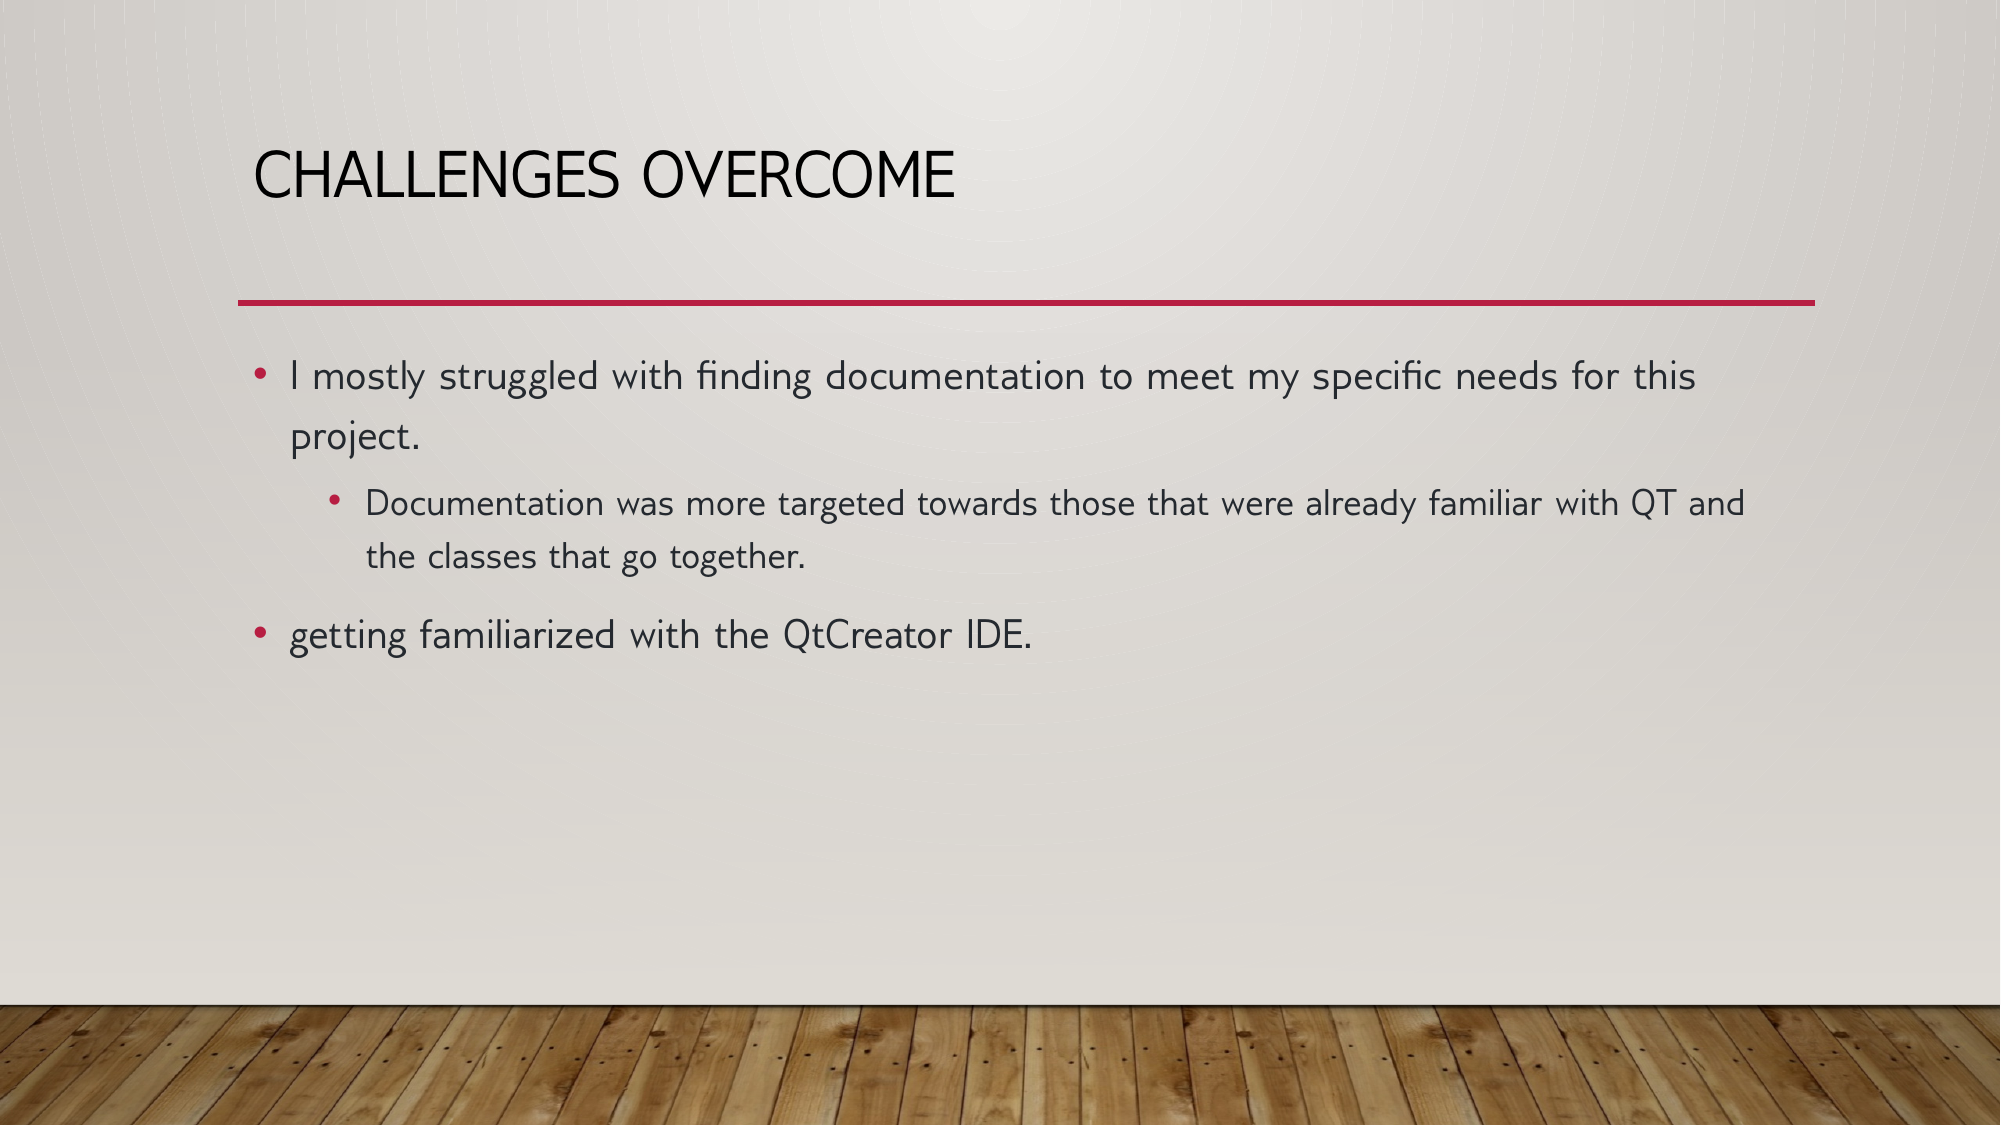

# Challenges overcome
I mostly struggled with finding documentation to meet my specific needs for this project.
Documentation was more targeted towards those that were already familiar with QT and the classes that go together.
getting familiarized with the QtCreator IDE.